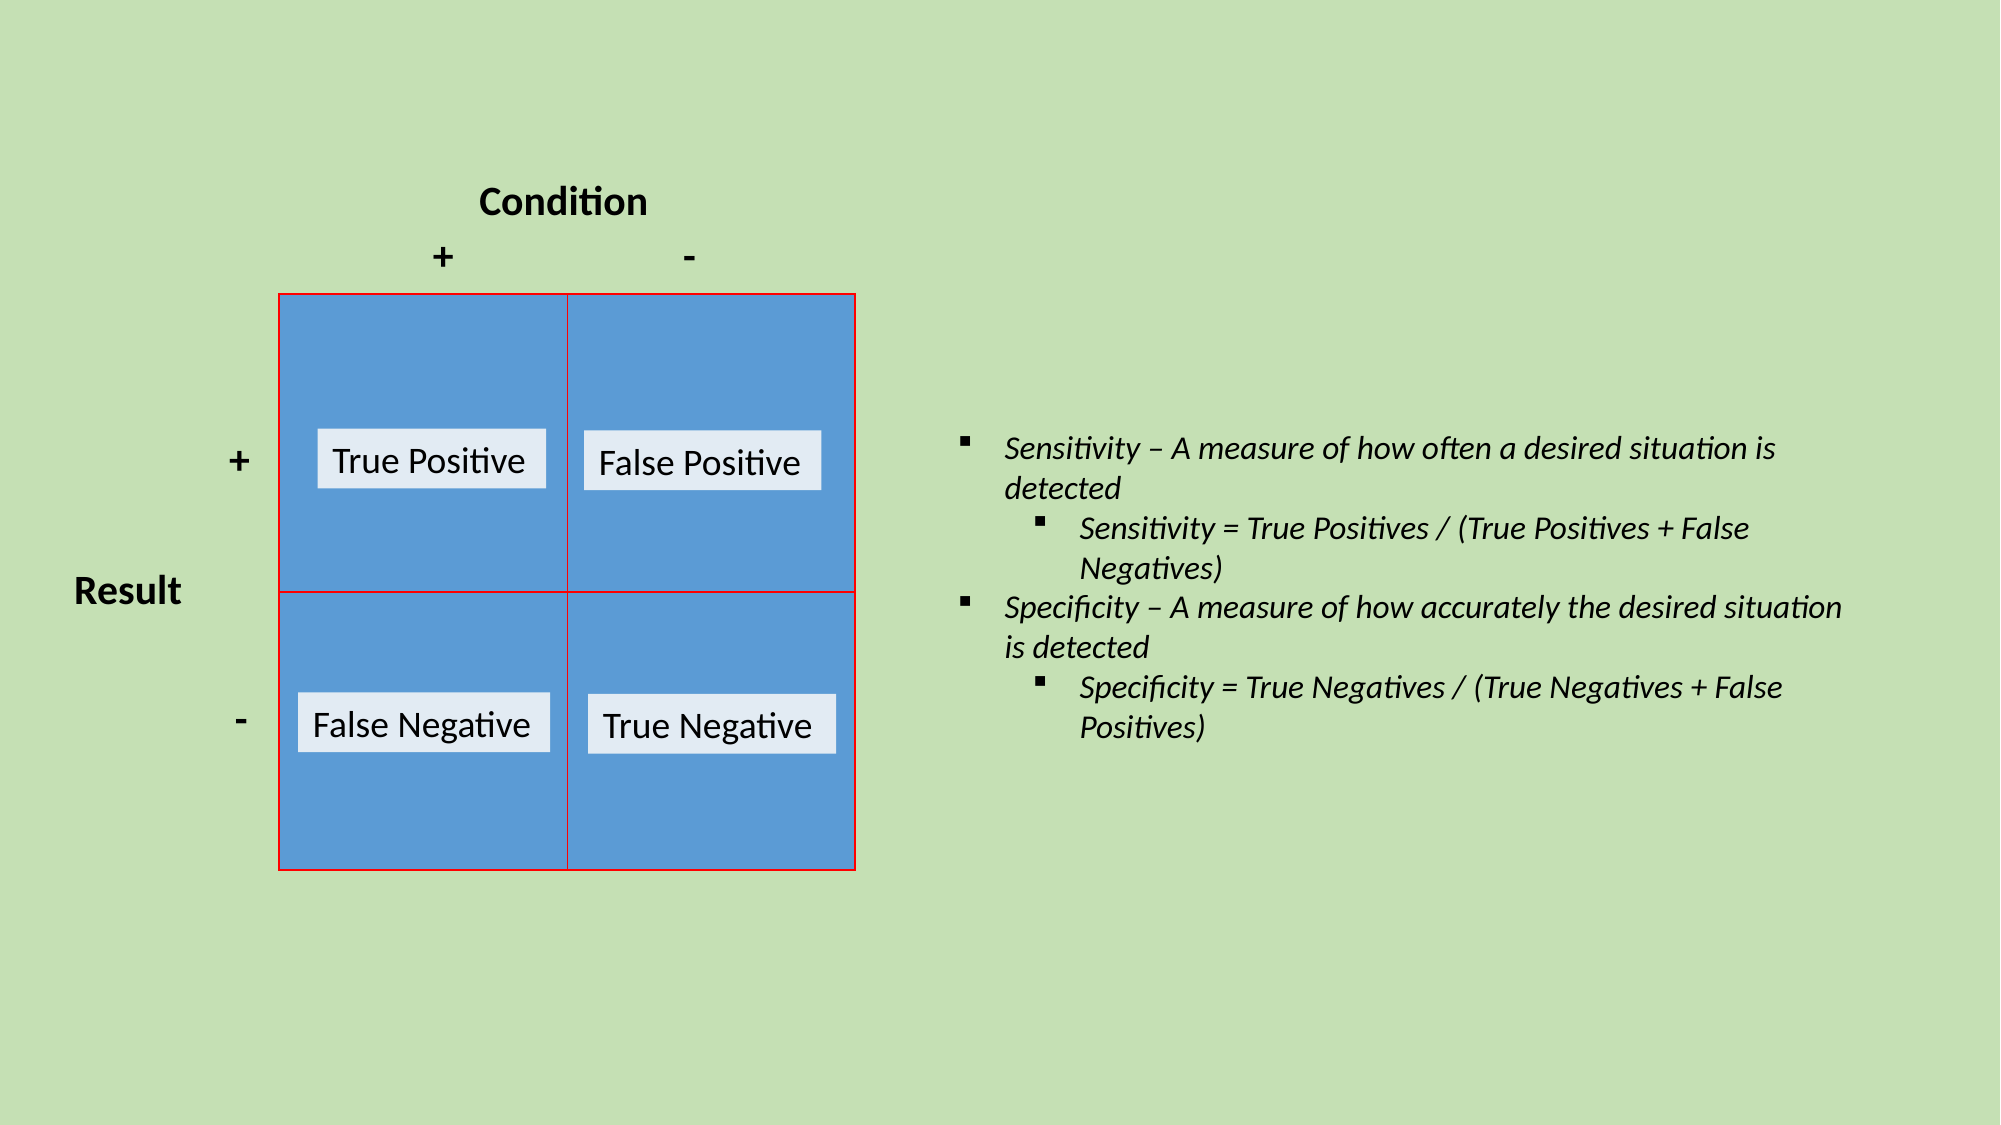

Condition
+
-

+
True Positive
False Positive
Result
-
False Negative
True Negative
Sensitivity – A measure of how often a desired situation is detected
Sensitivity = True Positives / (True Positives + False Negatives)
Specificity – A measure of how accurately the desired situation is detected
Specificity = True Negatives / (True Negatives + False Positives)